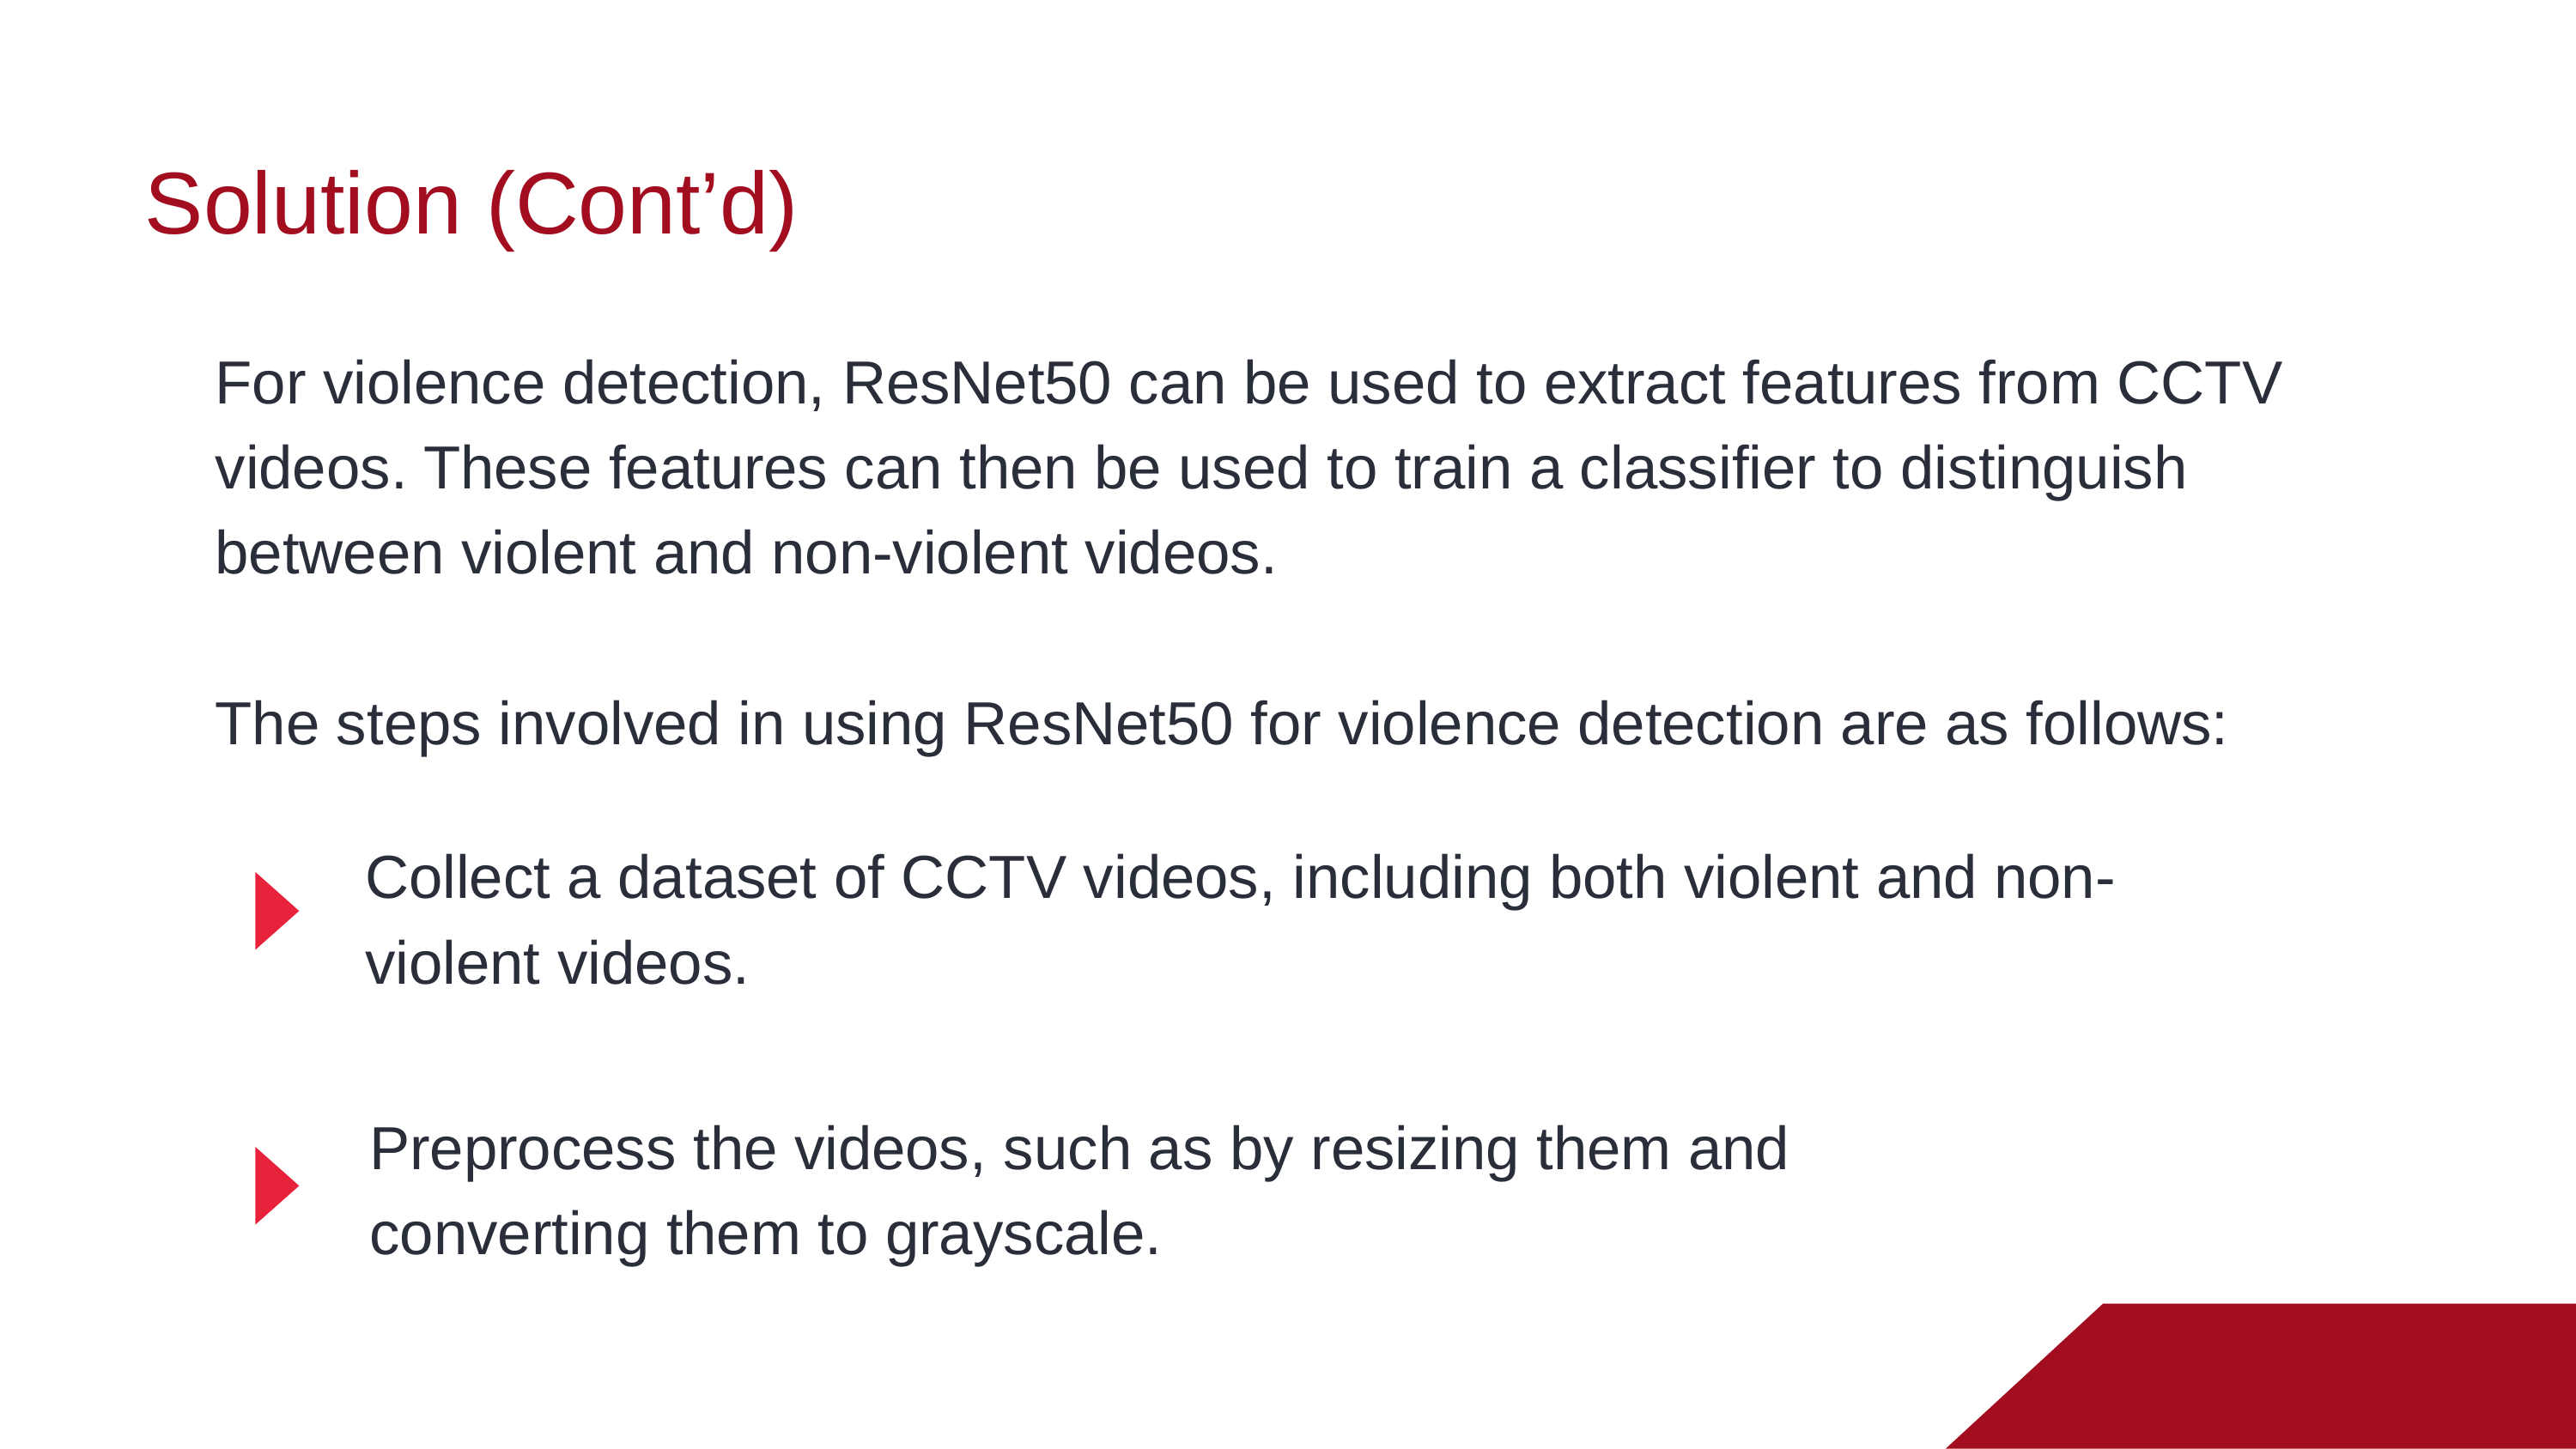

Solution (Cont’d)
For violence detection, ResNet50 can be used to extract features from CCTV videos. These features can then be used to train a classifier to distinguish between violent and non-violent videos.

The steps involved in using ResNet50 for violence detection are as follows:

Collect a dataset of CCTV videos, including both violent and non-violent videos.

Preprocess the videos, such as by resizing them and converting them to grayscale.